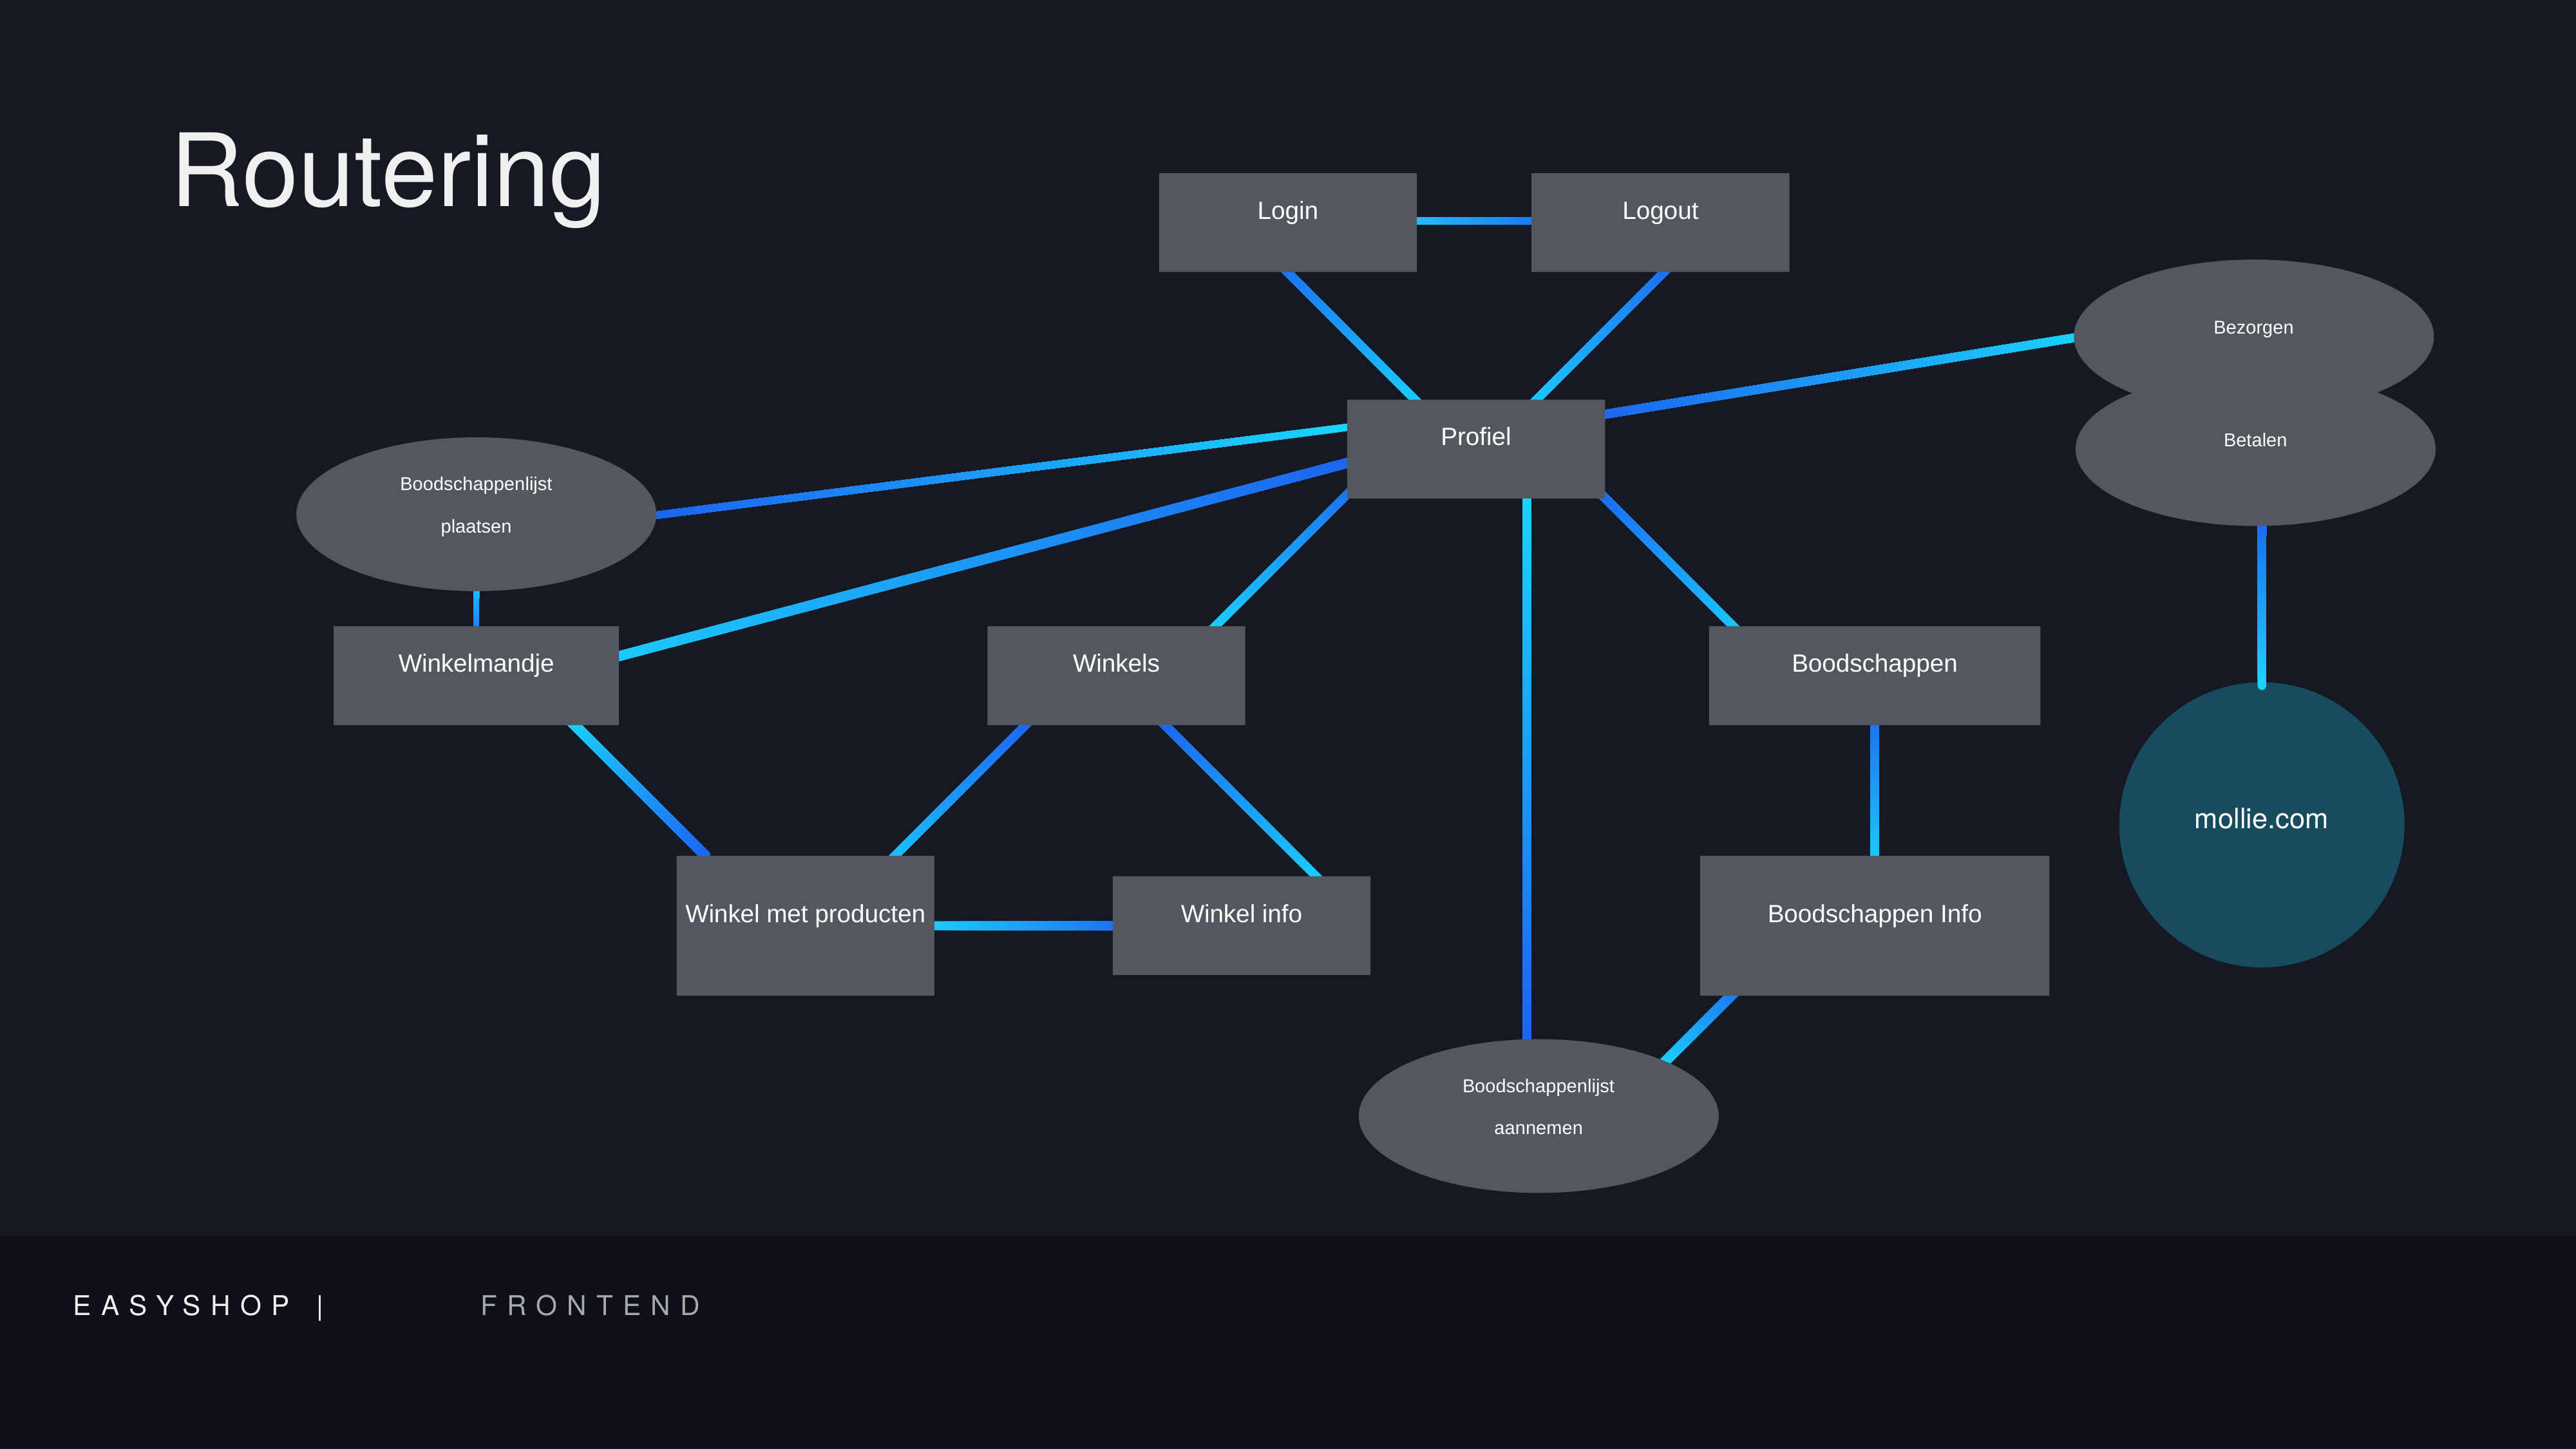

Routering
Login
Logout

Bezorgen

Betalen
Profiel
Boodschappenlijst
plaatsen

Winkelmandje
Winkels
Boodschappen

mollie.com

Winkel met producten
Boodschappen Info
Winkel info

Boodschappenlijst
aannemen
FRONTEND
10